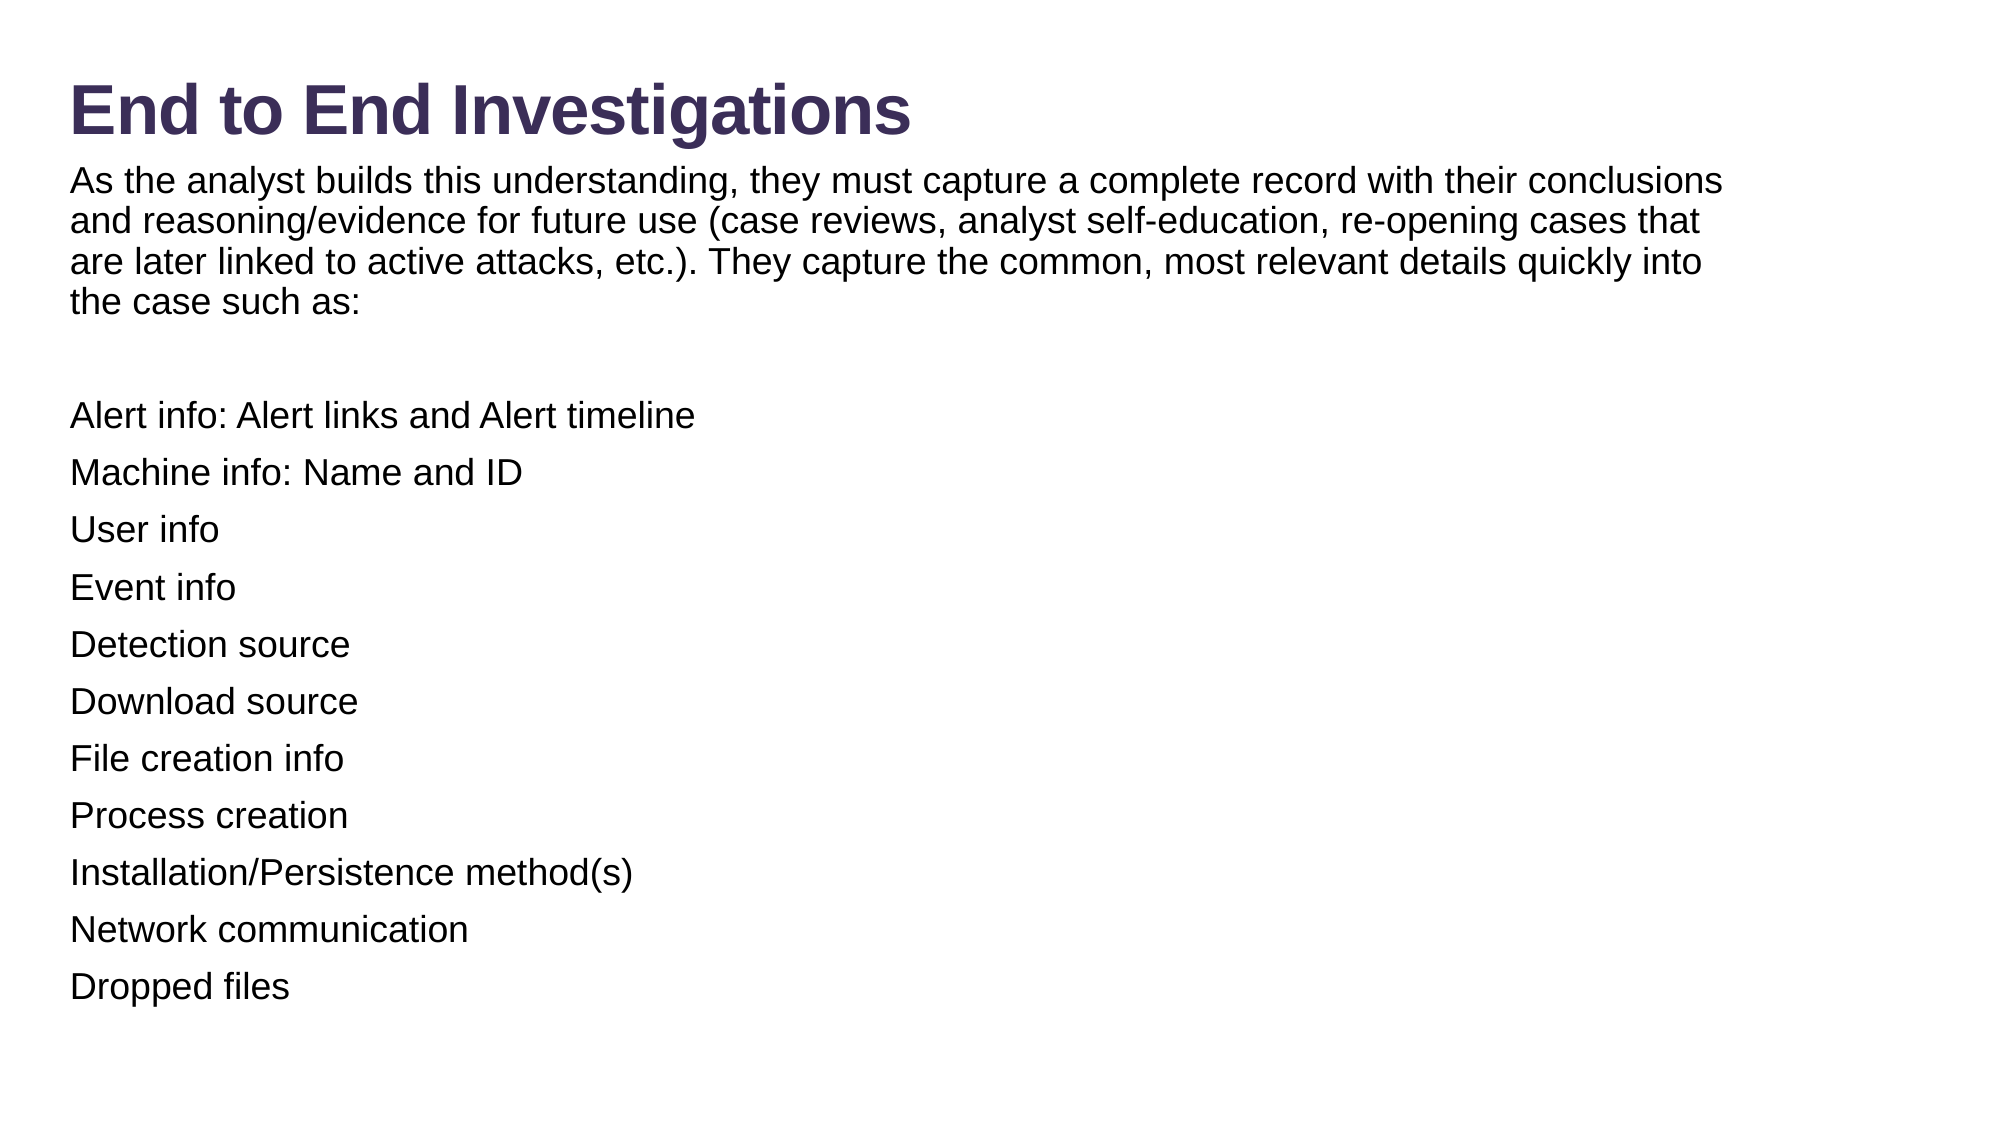

# End to End Investigations
As the analyst builds this understanding, they must capture a complete record with their conclusions and reasoning/evidence for future use (case reviews, analyst self-education, re-opening cases that are later linked to active attacks, etc.). They capture the common, most relevant details quickly into the case such as:

Alert info: Alert links and Alert timeline
Machine info: Name and ID
User info
Event info
Detection source
Download source
File creation info
Process creation
Installation/Persistence method(s)
Network communication
Dropped files